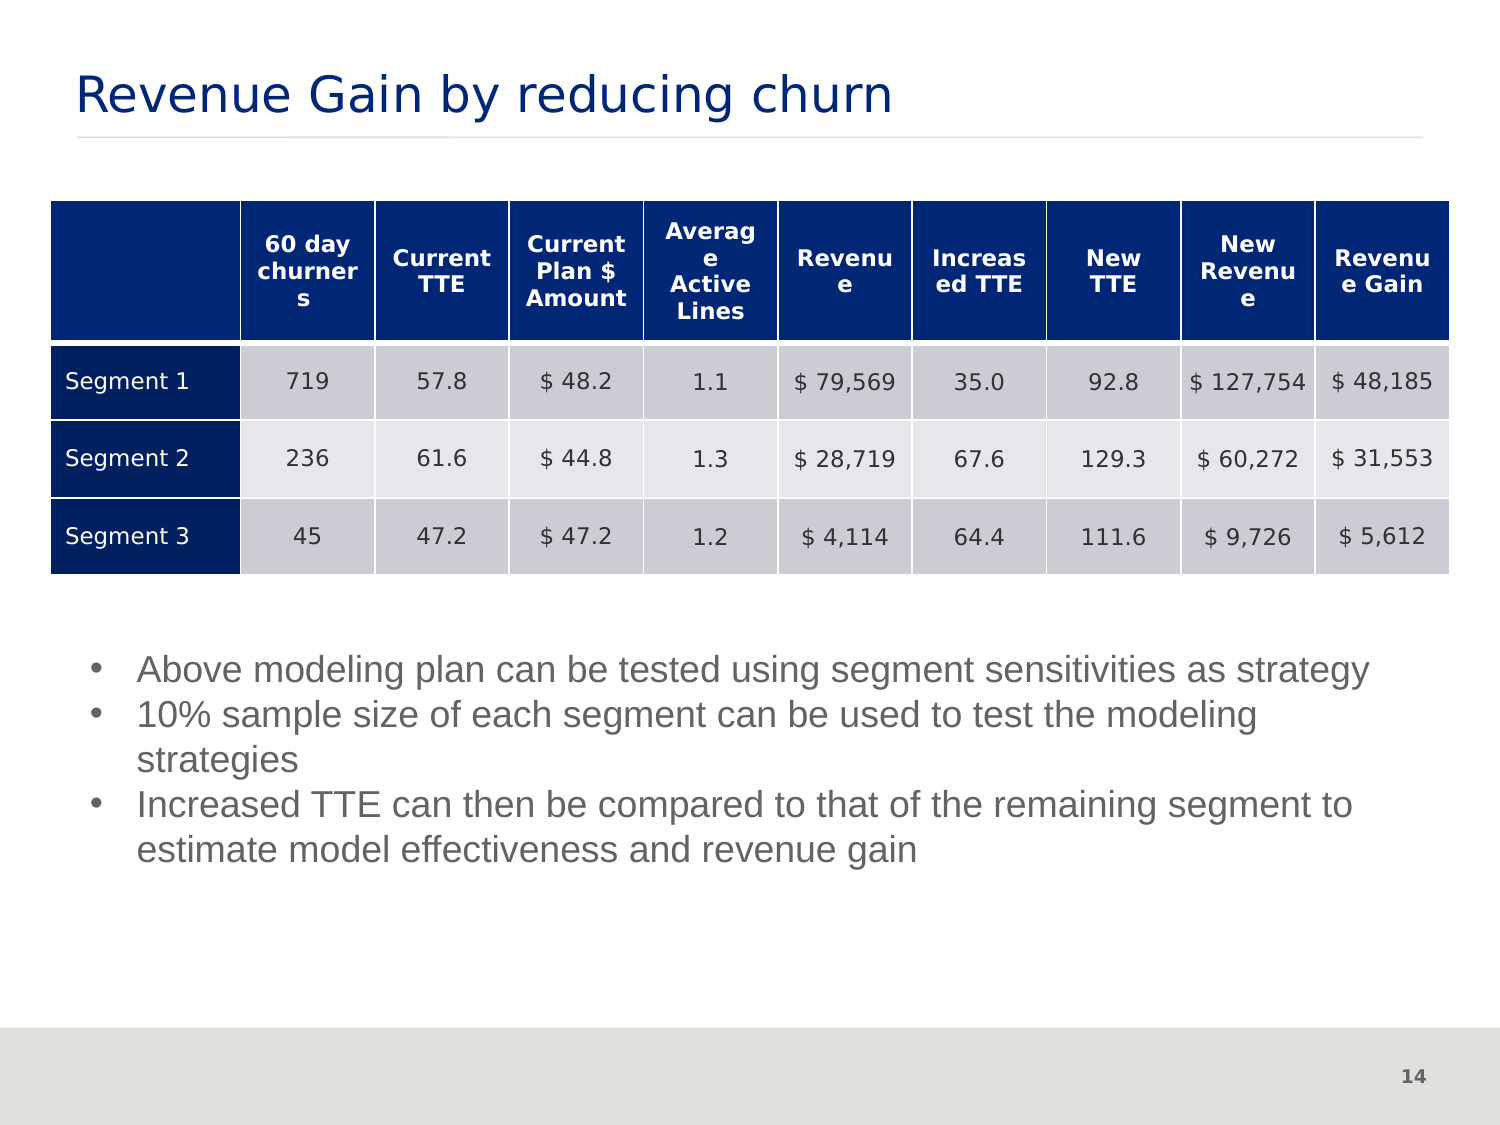

# Revenue Gain by reducing churn
|  | 60 day churners | Current TTE | Current Plan $ Amount | Average Active Lines | Revenue | Increased TTE | New TTE | New Revenue | Revenue Gain |
| --- | --- | --- | --- | --- | --- | --- | --- | --- | --- |
| Segment 1 | 719 | 57.8 | $ 48.2 | 1.1 | $ 79,569 | 35.0 | 92.8 | $ 127,754 | $ 48,185 |
| Segment 2 | 236 | 61.6 | $ 44.8 | 1.3 | $ 28,719 | 67.6 | 129.3 | $ 60,272 | $ 31,553 |
| Segment 3 | 45 | 47.2 | $ 47.2 | 1.2 | $ 4,114 | 64.4 | 111.6 | $ 9,726 | $ 5,612 |
Above modeling plan can be tested using segment sensitivities as strategy
10% sample size of each segment can be used to test the modeling strategies
Increased TTE can then be compared to that of the remaining segment to estimate model effectiveness and revenue gain